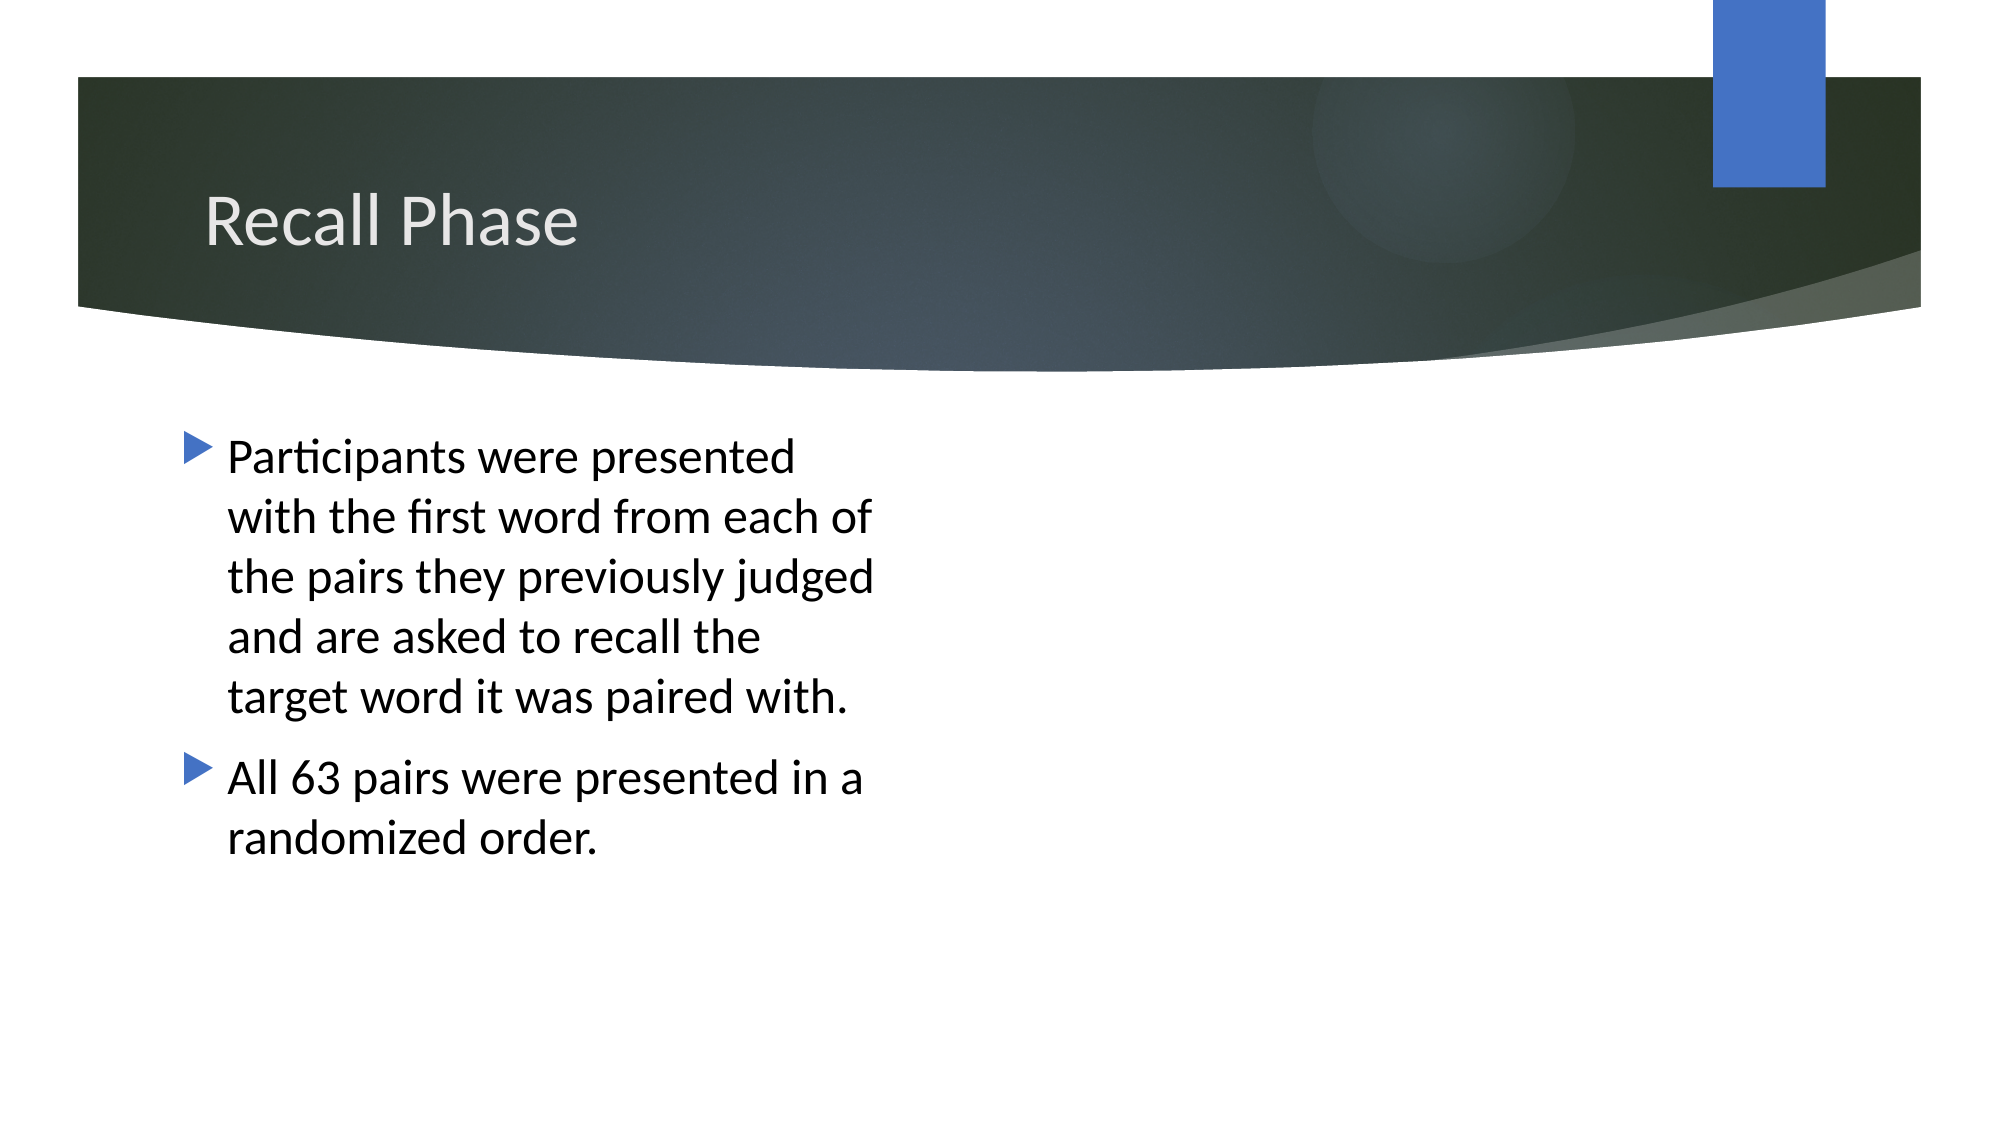

# Recall Phase
Participants were presented with the first word from each of the pairs they previously judged and are asked to recall the target word it was paired with.
All 63 pairs were presented in a randomized order.